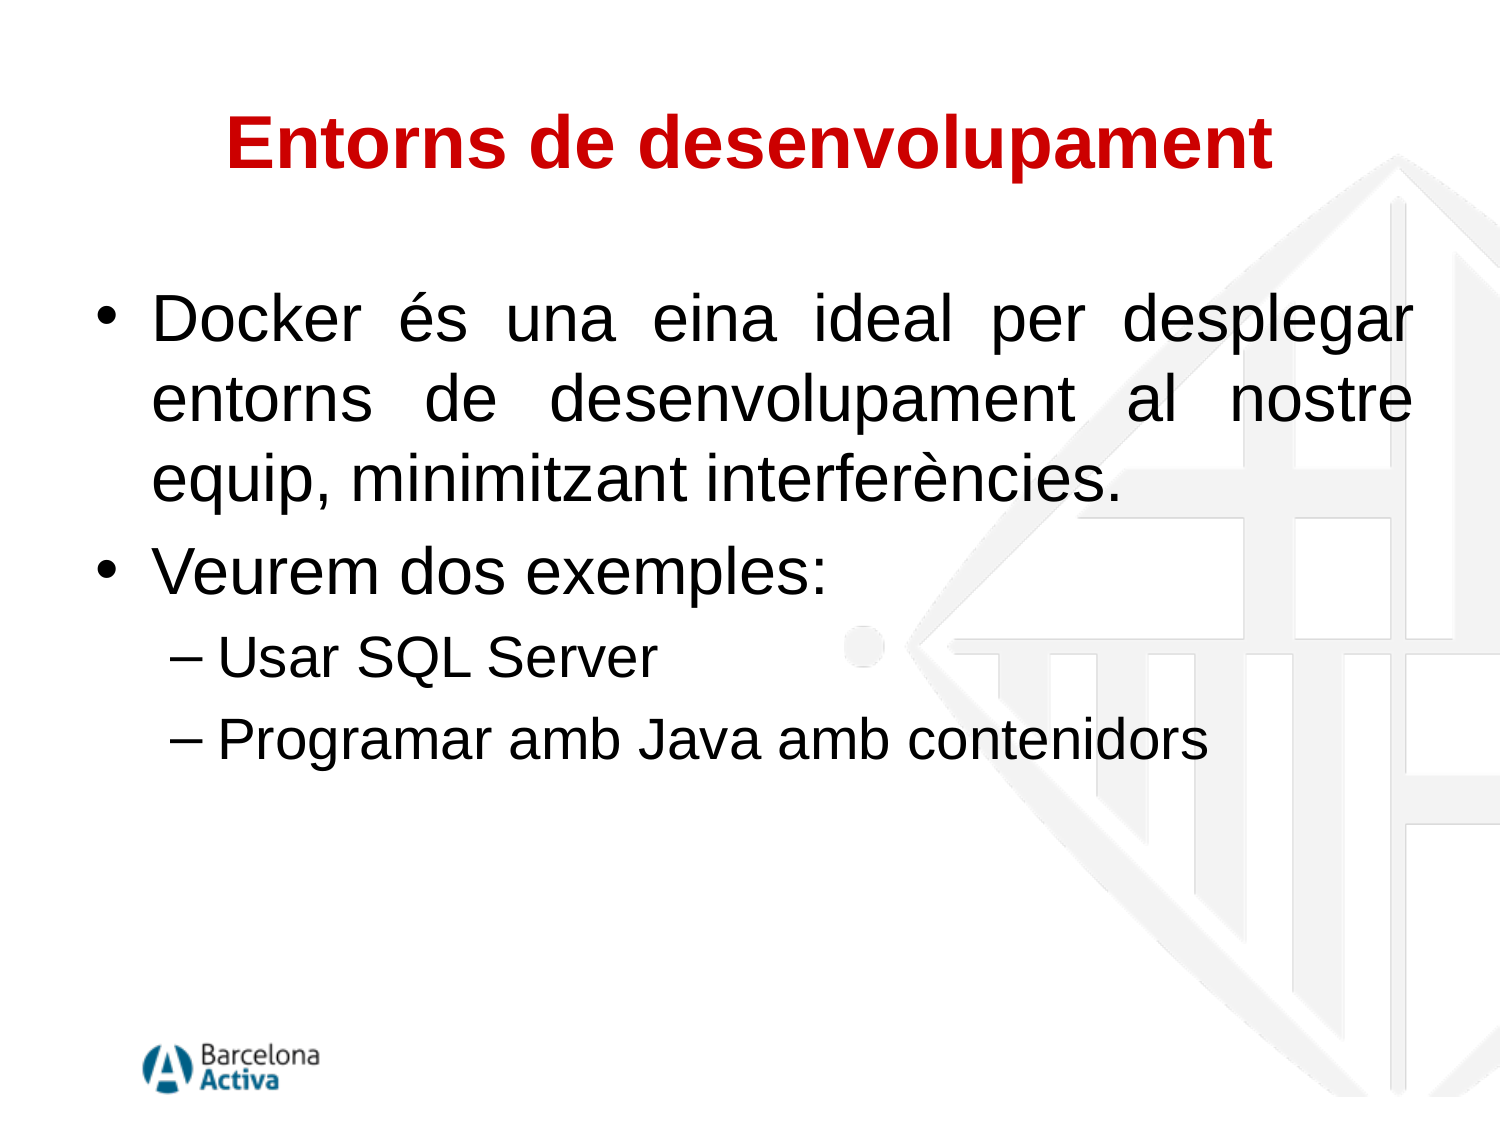

# Entorns de desenvolupament
Docker és una eina ideal per desplegar entorns de desenvolupament al nostre equip, minimitzant interferències.
Veurem dos exemples:
Usar SQL Server
Programar amb Java amb contenidors